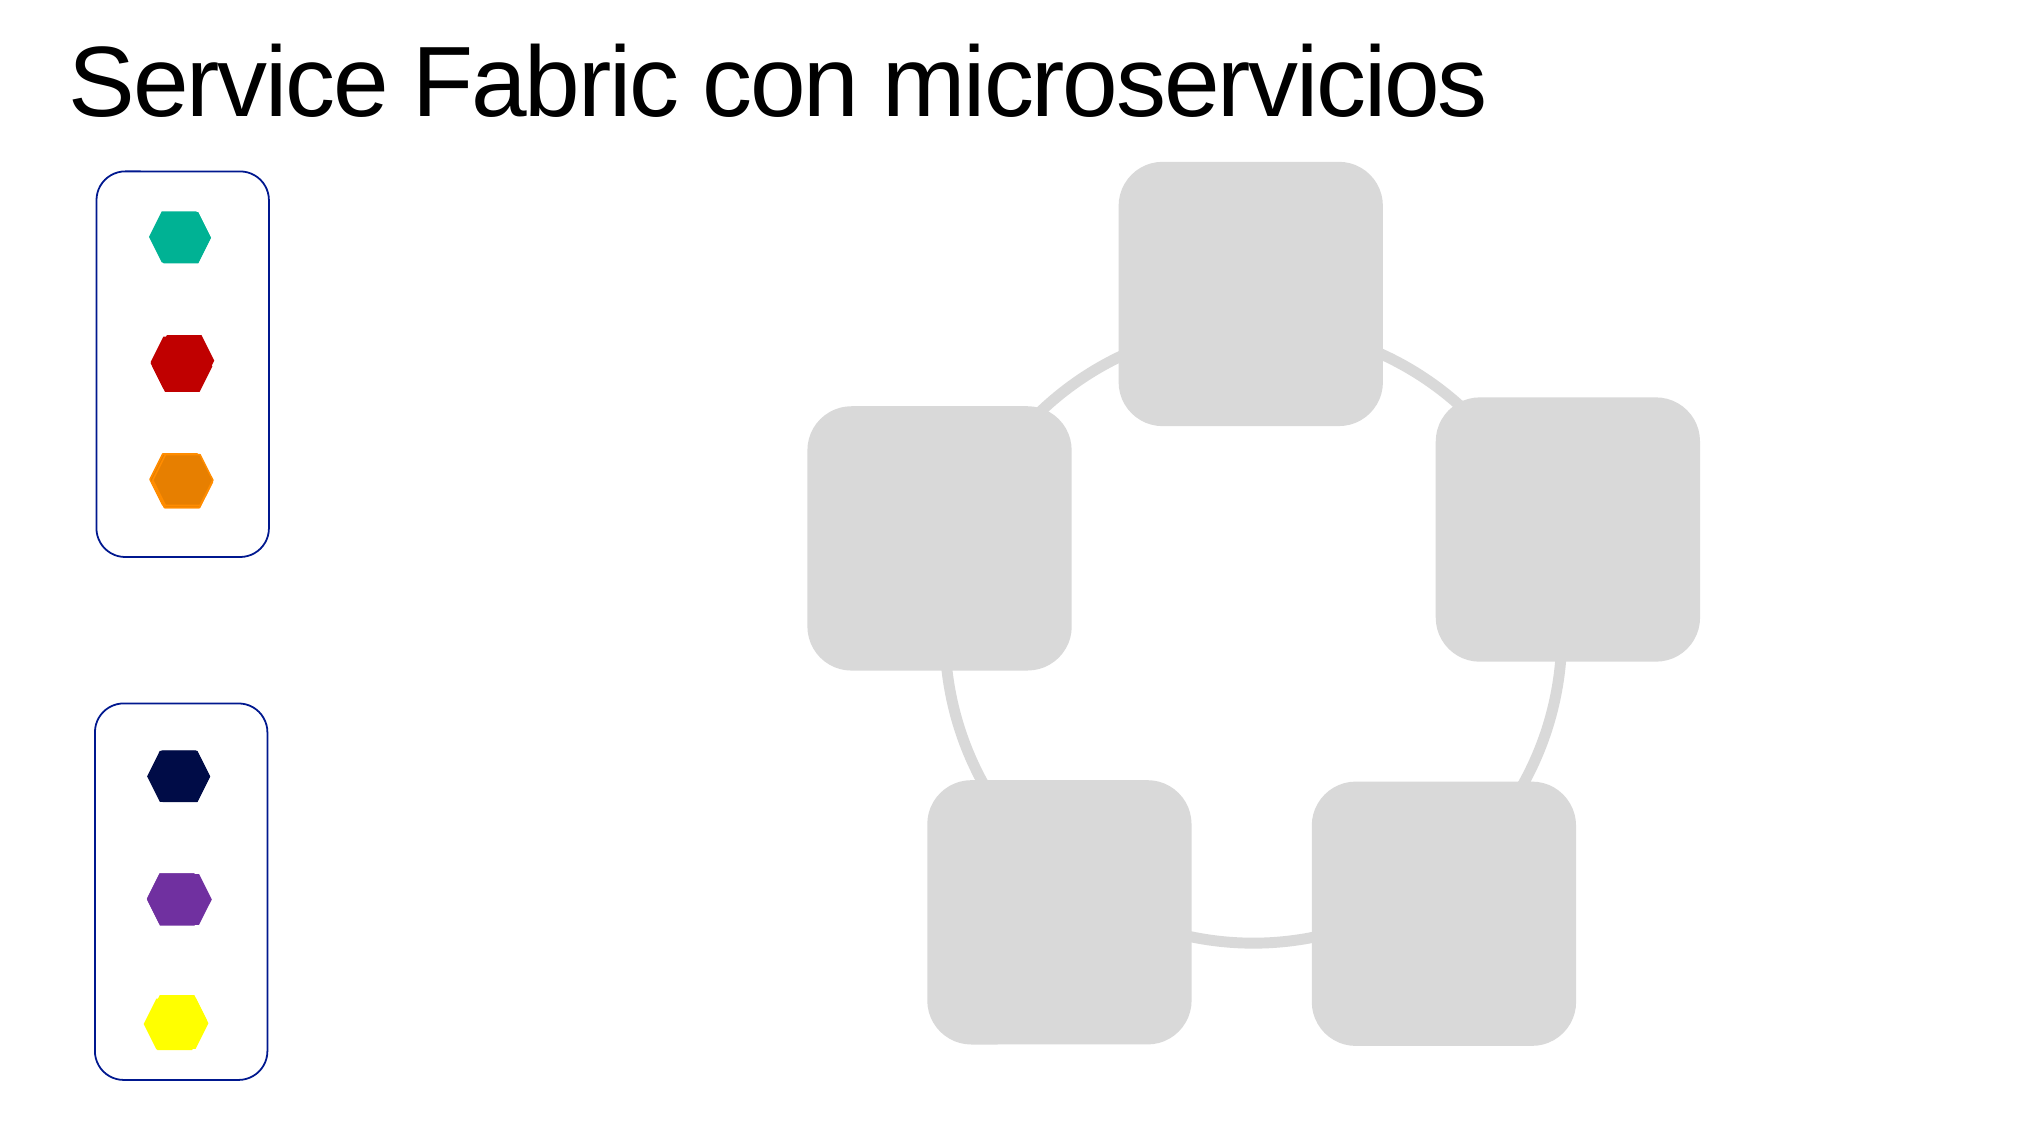

# Service Fabric con microservicios

App1

App2